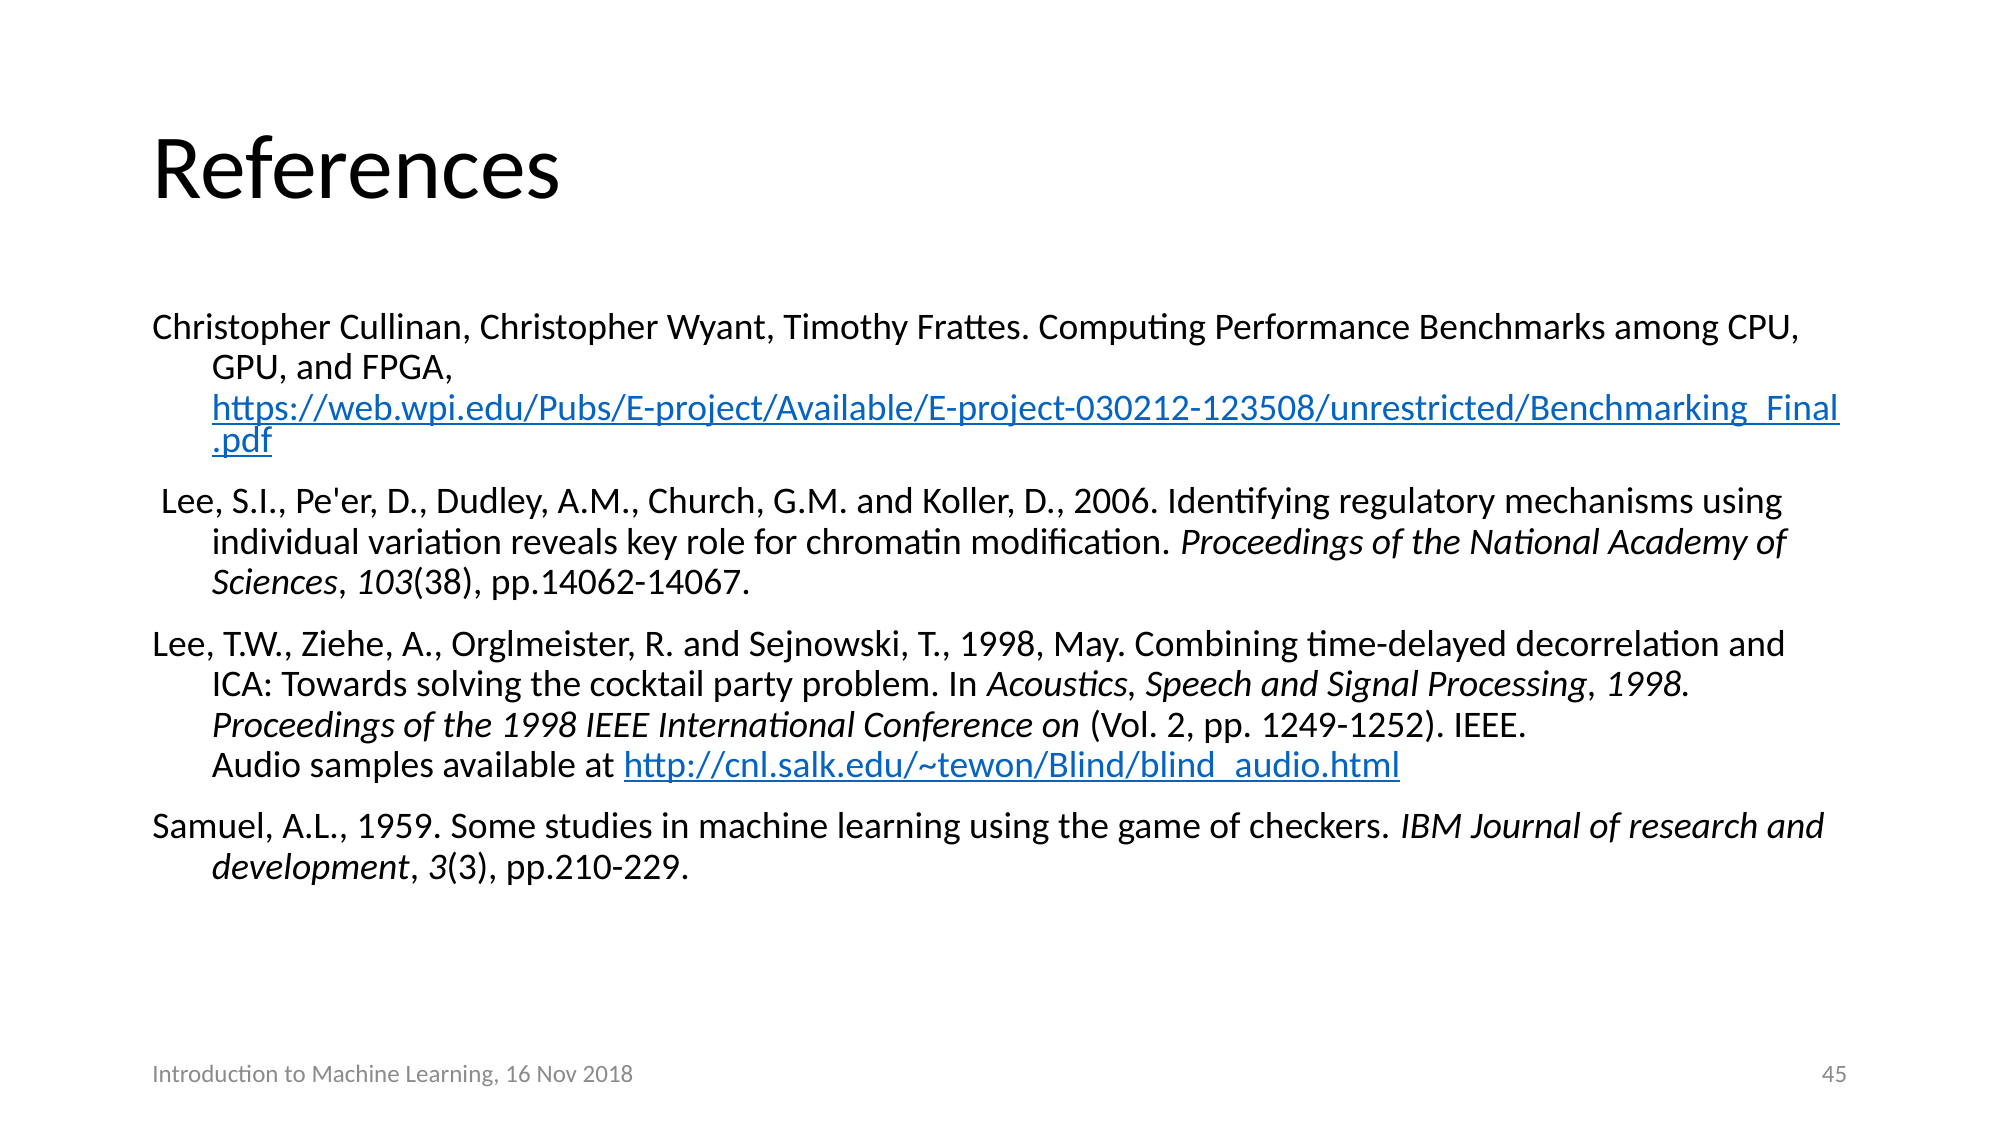

# References
Christopher Cullinan, Christopher Wyant, Timothy Frattes. Computing Performance Benchmarks among CPU, GPU, and FPGA, https://web.wpi.edu/Pubs/E-project/Available/E-project-030212-123508/unrestricted/Benchmarking_Final.pdf
 Lee, S.I., Pe'er, D., Dudley, A.M., Church, G.M. and Koller, D., 2006. Identifying regulatory mechanisms using individual variation reveals key role for chromatin modification. Proceedings of the National Academy of Sciences, 103(38), pp.14062-14067.
Lee, T.W., Ziehe, A., Orglmeister, R. and Sejnowski, T., 1998, May. Combining time-delayed decorrelation and ICA: Towards solving the cocktail party problem. In Acoustics, Speech and Signal Processing, 1998. Proceedings of the 1998 IEEE International Conference on (Vol. 2, pp. 1249-1252). IEEE.
Audio samples available at http://cnl.salk.edu/~tewon/Blind/blind_audio.html
Samuel, A.L., 1959. Some studies in machine learning using the game of checkers. IBM Journal of research and development, 3(3), pp.210-229.

Introduction to Machine Learning, 16 Nov 2018
45